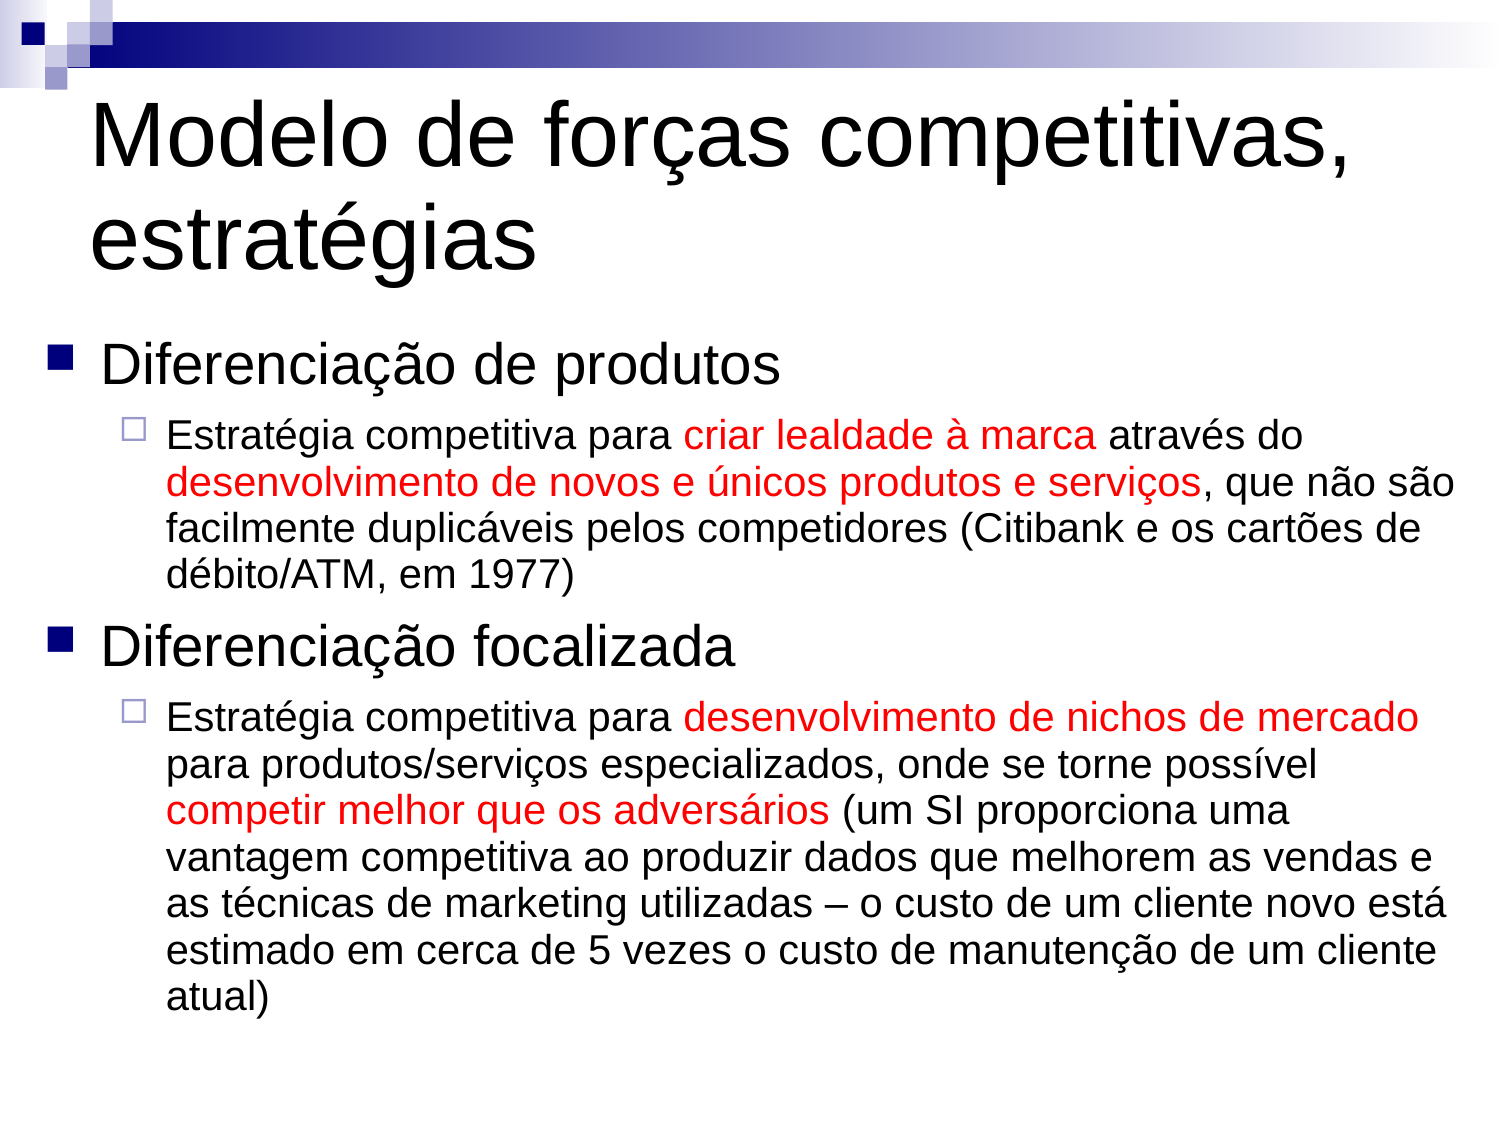

# Modelo de forças competitivas, estratégias
Diferenciação de produtos
Estratégia competitiva para criar lealdade à marca através do desenvolvimento de novos e únicos produtos e serviços, que não são facilmente duplicáveis pelos competidores (Citibank e os cartões de débito/ATM, em 1977)
Diferenciação focalizada
Estratégia competitiva para desenvolvimento de nichos de mercado para produtos/serviços especializados, onde se torne possível competir melhor que os adversários (um SI proporciona uma vantagem competitiva ao produzir dados que melhorem as vendas e as técnicas de marketing utilizadas – o custo de um cliente novo está estimado em cerca de 5 vezes o custo de manutenção de um cliente atual)